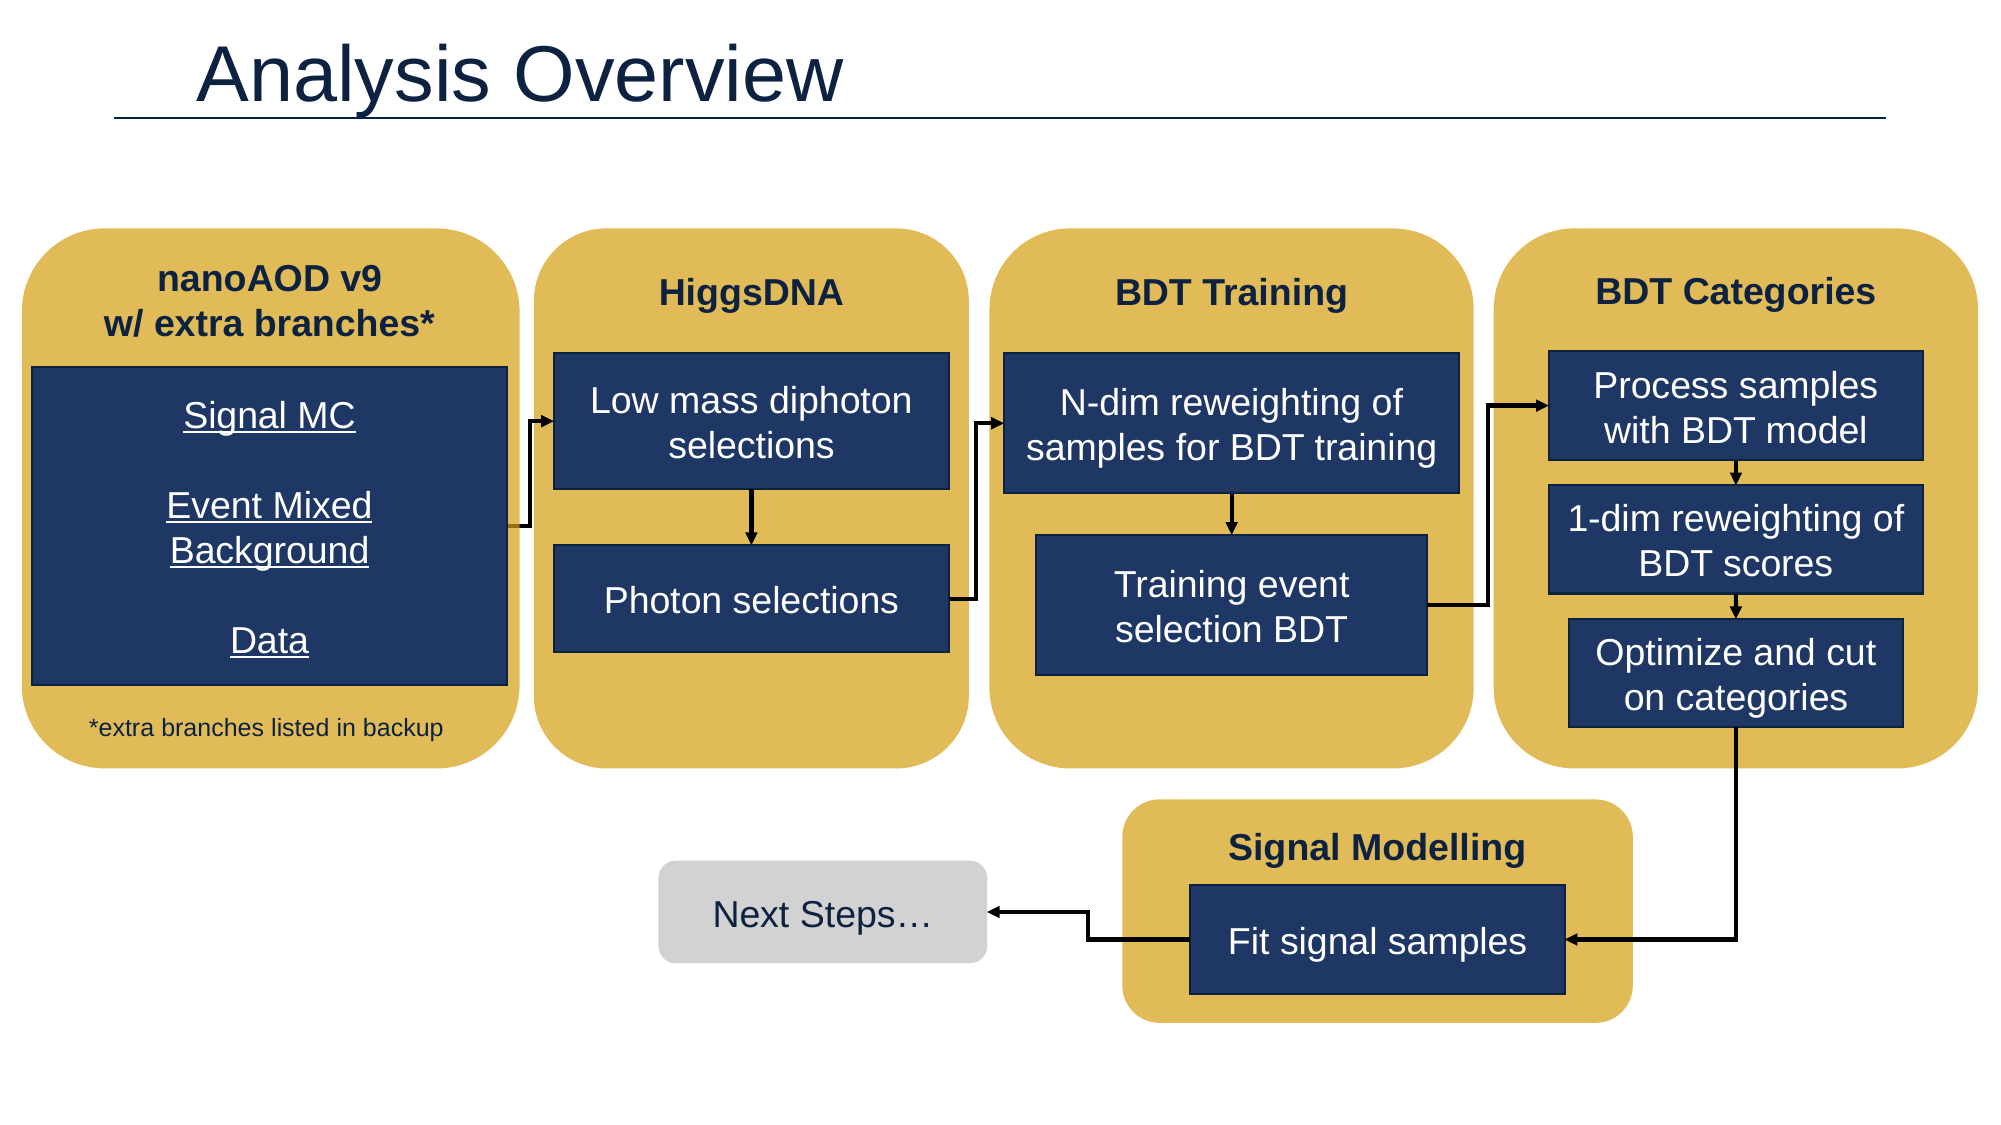

# Analysis Overview

nanoAOD v9
w/ extra branches*
Signal MC

Event Mixed
Background

Data

HiggsDNA
Low mass diphoton selections
Photon selections

BDT Training
N-dim reweighting of samples for BDT training
Training event selection BDT

BDT Categories
Process samples with BDT model
1-dim reweighting of BDT scores
Optimize and cut on categories
*extra branches listed in backup

Signal Modelling
Fit signal samples
Next Steps…